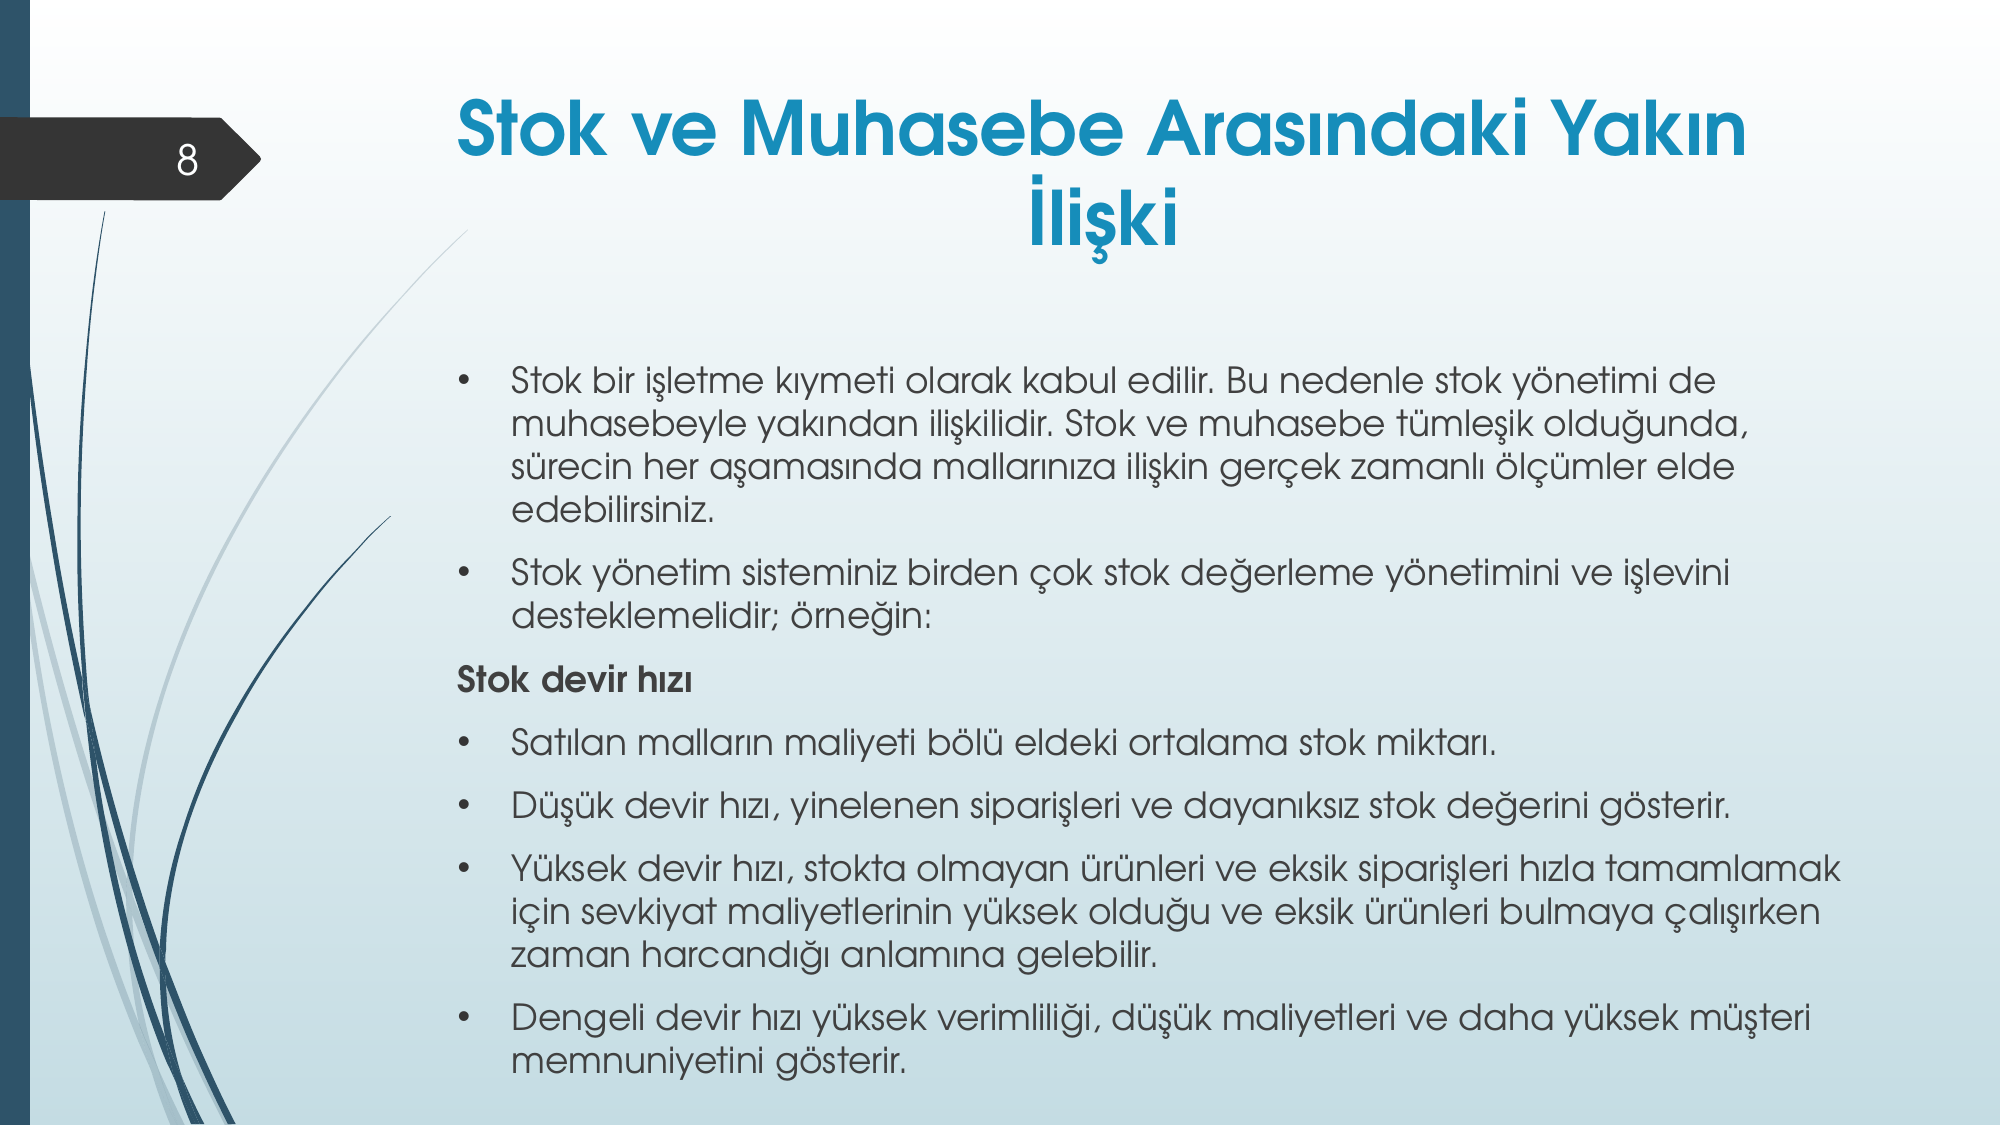

# Stok ve Muhasebe Arasındaki Yakın İlişki​
8
Stok bir işletme kıymeti olarak kabul edilir. Bu nedenle stok yönetimi de muhasebeyle yakından ilişkilidir. Stok ve muhasebe tümleşik olduğunda, sürecin her aşamasında mallarınıza ilişkin gerçek zamanlı ölçümler elde edebilirsiniz.​
Stok yönetim sisteminiz birden çok stok değerleme yönetimini ve işlevini desteklemelidir; örneğin:​​
Stok devir hızı​
Satılan malların maliyeti bölü eldeki ortalama stok miktarı.​​
Düşük devir hızı, yinelenen siparişleri ve dayanıksız stok değerini gösterir.​​
Yüksek devir hızı, stokta olmayan ürünleri ve eksik siparişleri hızla tamamlamak için sevkiyat maliyetlerinin yüksek olduğu ve eksik ürünleri bulmaya çalışırken zaman harcandığı anlamına gelebilir.​​
Dengeli devir hızı yüksek verimliliği, düşük maliyetleri ve daha yüksek müşteri memnuniyetini gösterir.​